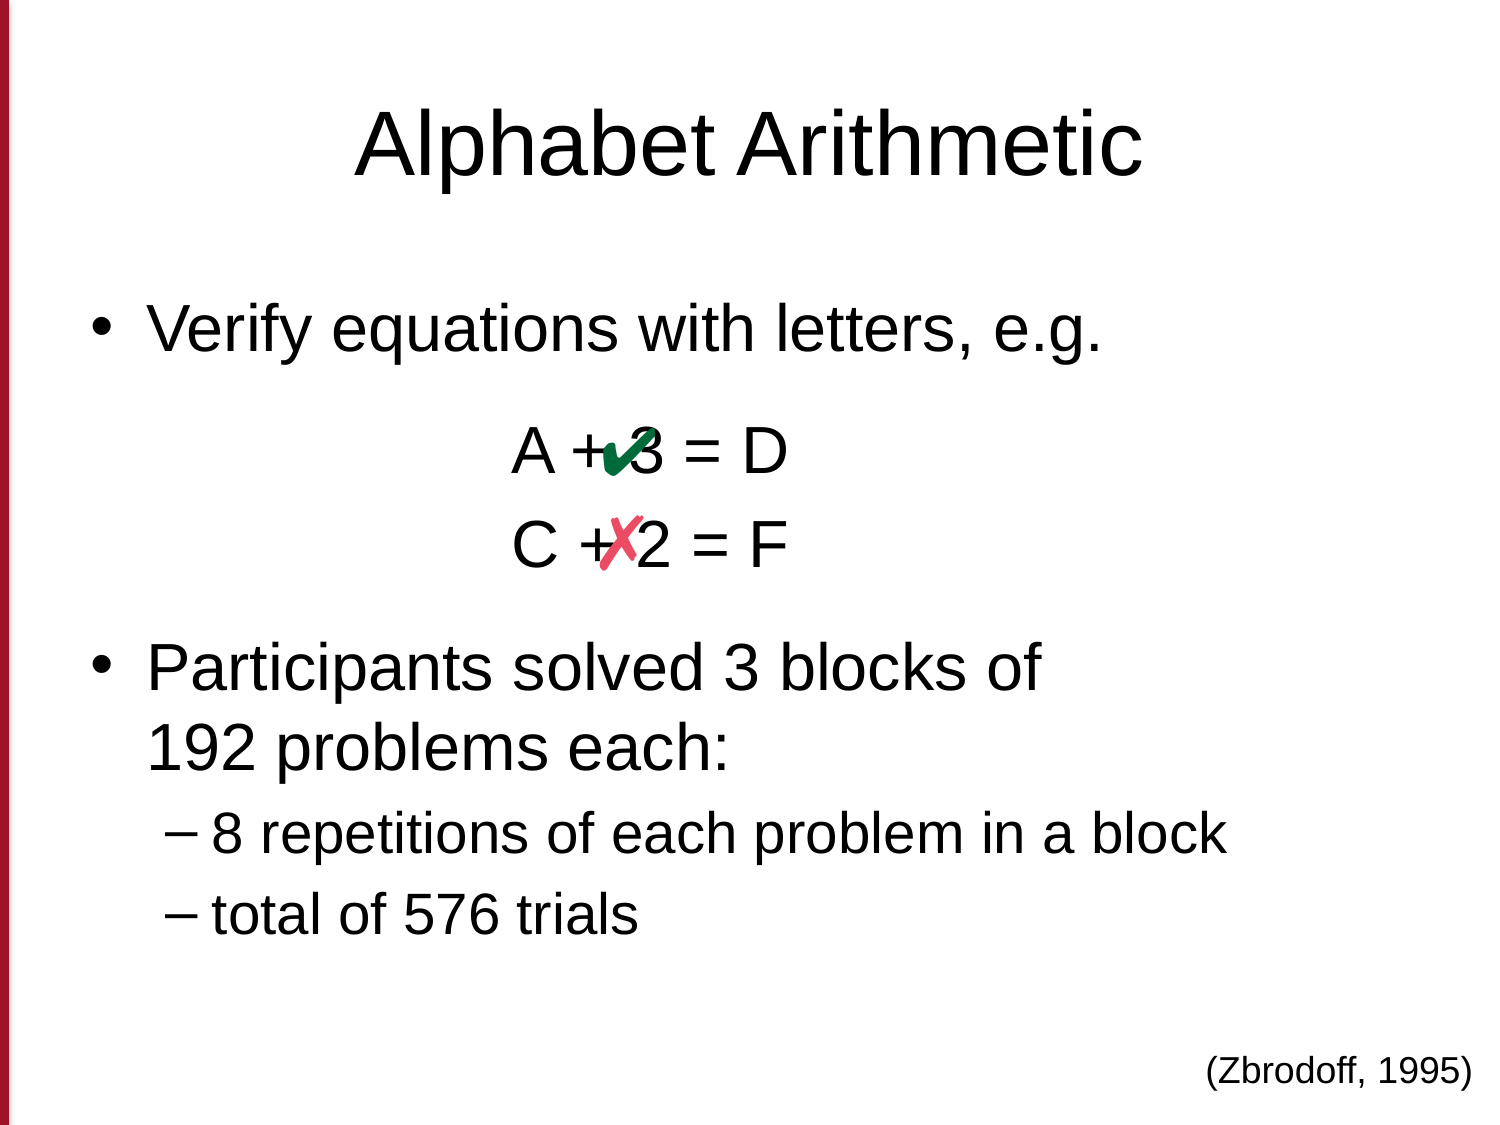

# Alphabet Arithmetic
Verify equations with letters, e.g.

			A + 3 = D
			C + 2 = F

Participants solved 3 blocks of
192 problems each:
8 repetitions of each problem in a block
total of 576 trials

✔
✗
 (Zbrodoff, 1995)